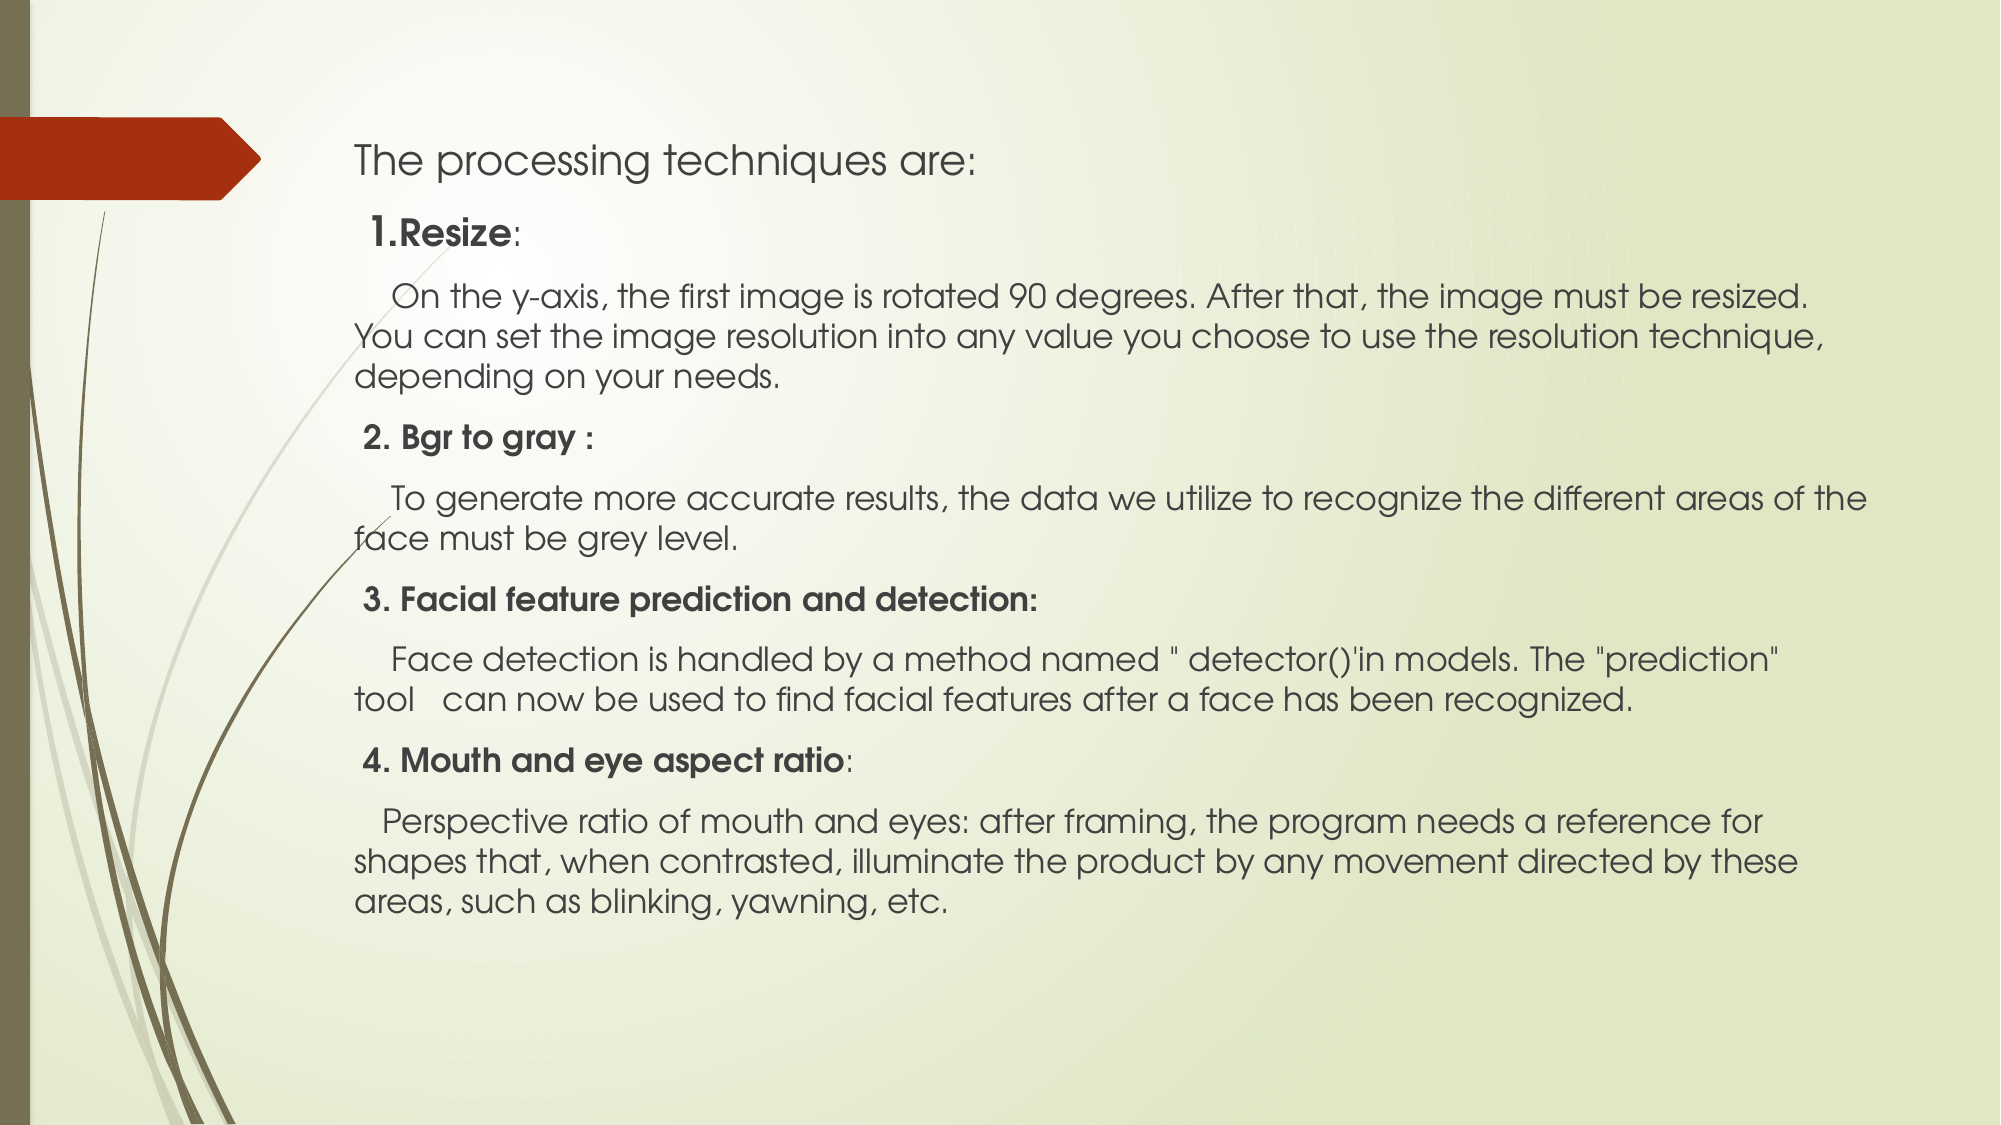

The processing techniques are:
 1.Resize:
    On the y-axis, the first image is rotated 90 degrees. After that, the image must be resized. You can set the image resolution into any value you choose to use the resolution technique, depending on your needs.
 2. Bgr to gray :
    To generate more accurate results, the data we utilize to recognize the different areas of the face must be grey level.
 3. Facial feature prediction and detection:
    Face detection is handled by a method named " detector()'in models. The "prediction"        tool   can now be used to find facial features after a face has been recognized.
 4. Mouth and eye aspect ratio:
   Perspective ratio of mouth and eyes: after framing, the program needs a reference for shapes that, when contrasted, illuminate the product by any movement directed by these areas, such as blinking, yawning, etc.